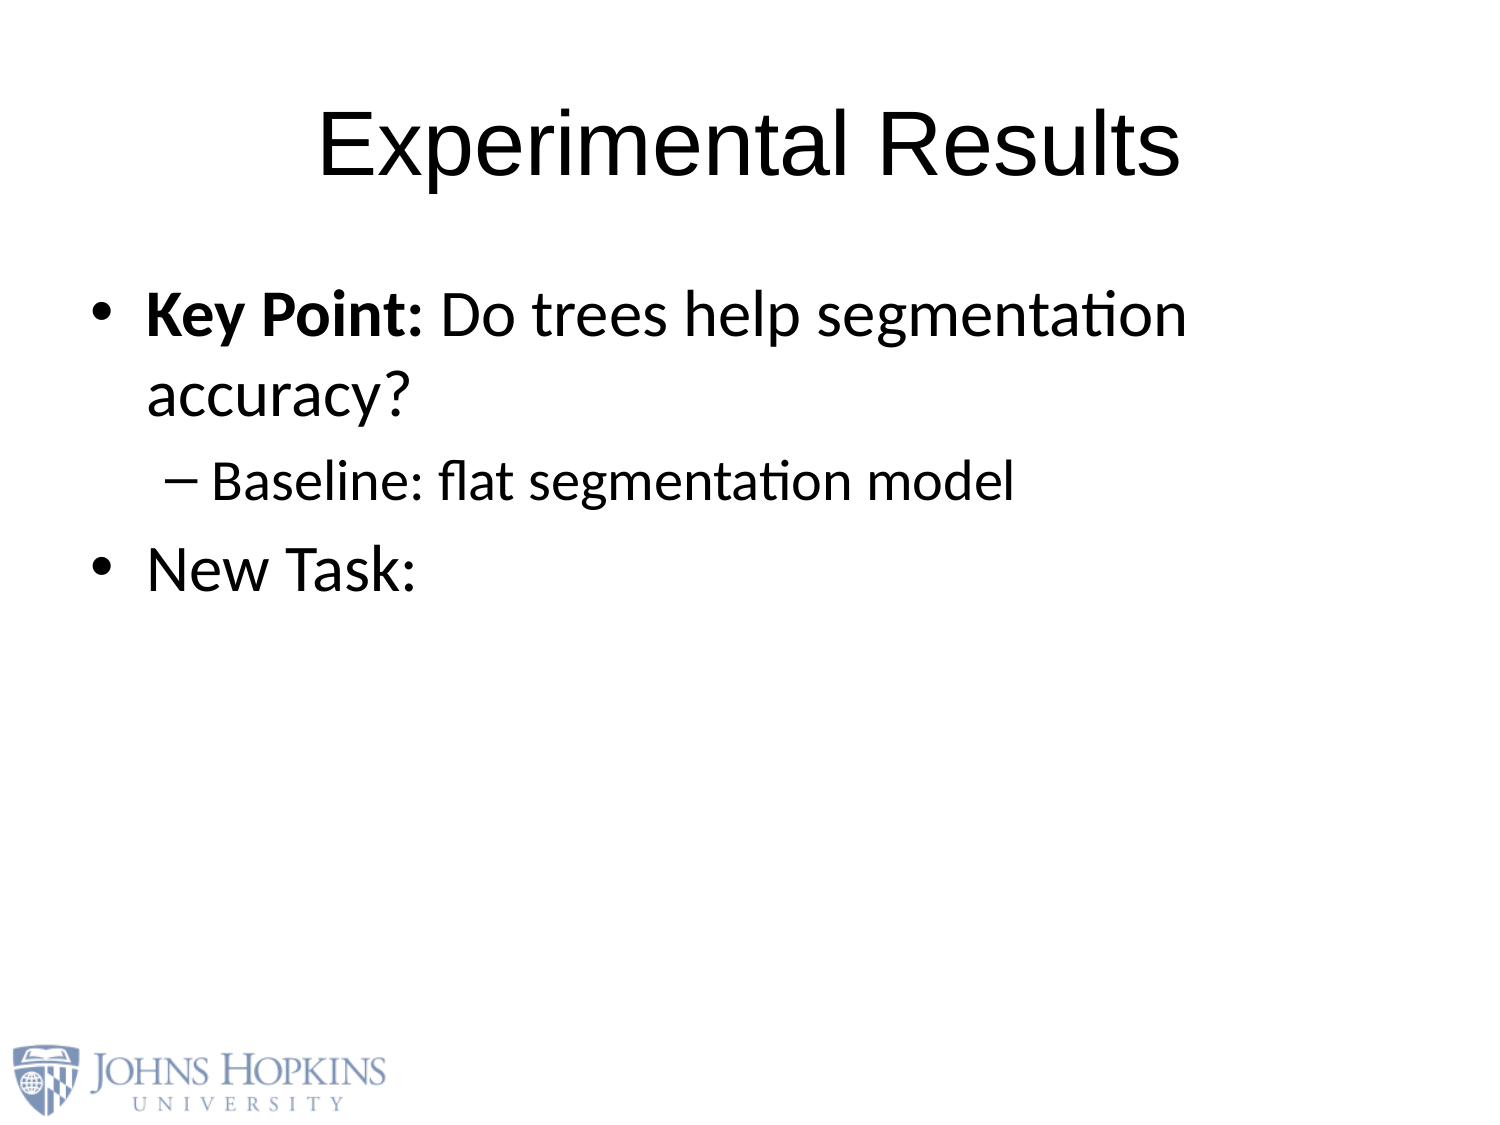

# Experimental Results
Key Point: Do trees help segmentation accuracy?
Baseline: flat segmentation model
New Task: